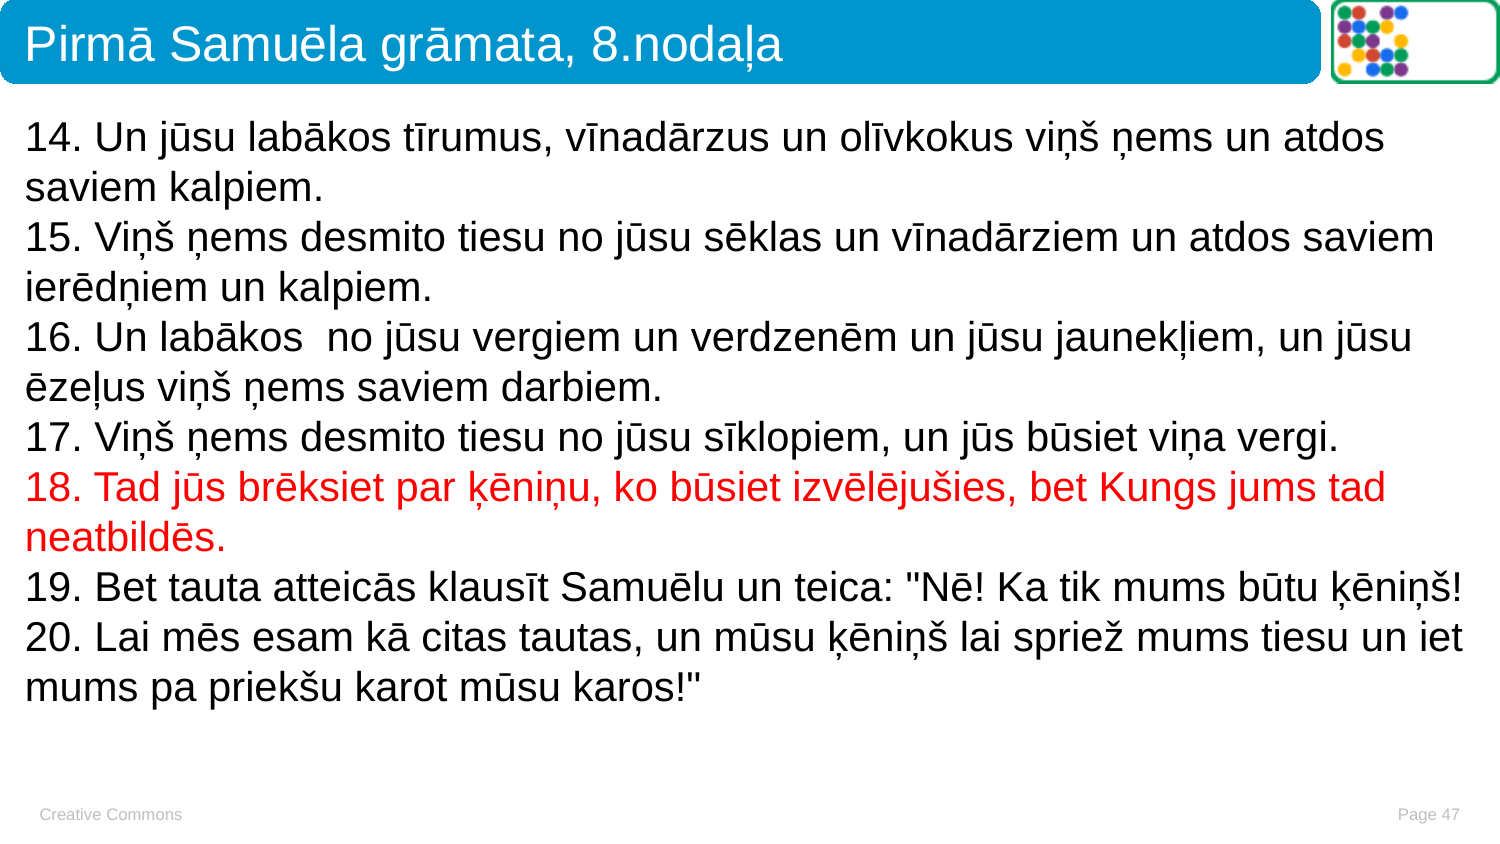

# Pirmā Samuēla grāmata, 8.nodaļa
14. Un jūsu labākos tīrumus, vīnadārzus un olīvkokus viņš ņems un atdos saviem kalpiem.
15. Viņš ņems desmito tiesu no jūsu sēklas un vīnadārziem un atdos saviem ierēdņiem un kalpiem.
16. Un labākos  no jūsu vergiem un verdzenēm un jūsu jaunekļiem, un jūsu ēzeļus viņš ņems saviem darbiem.
17. Viņš ņems desmito tiesu no jūsu sīklopiem, un jūs būsiet viņa vergi.
18. Tad jūs brēksiet par ķēniņu, ko būsiet izvēlējušies, bet Kungs jums tad neatbildēs.
19. Bet tauta atteicās klausīt Samuēlu un teica: "Nē! Ka tik mums būtu ķēniņš! 20. Lai mēs esam kā citas tautas, un mūsu ķēniņš lai spriež mums tiesu un iet mums pa priekšu karot mūsu karos!"